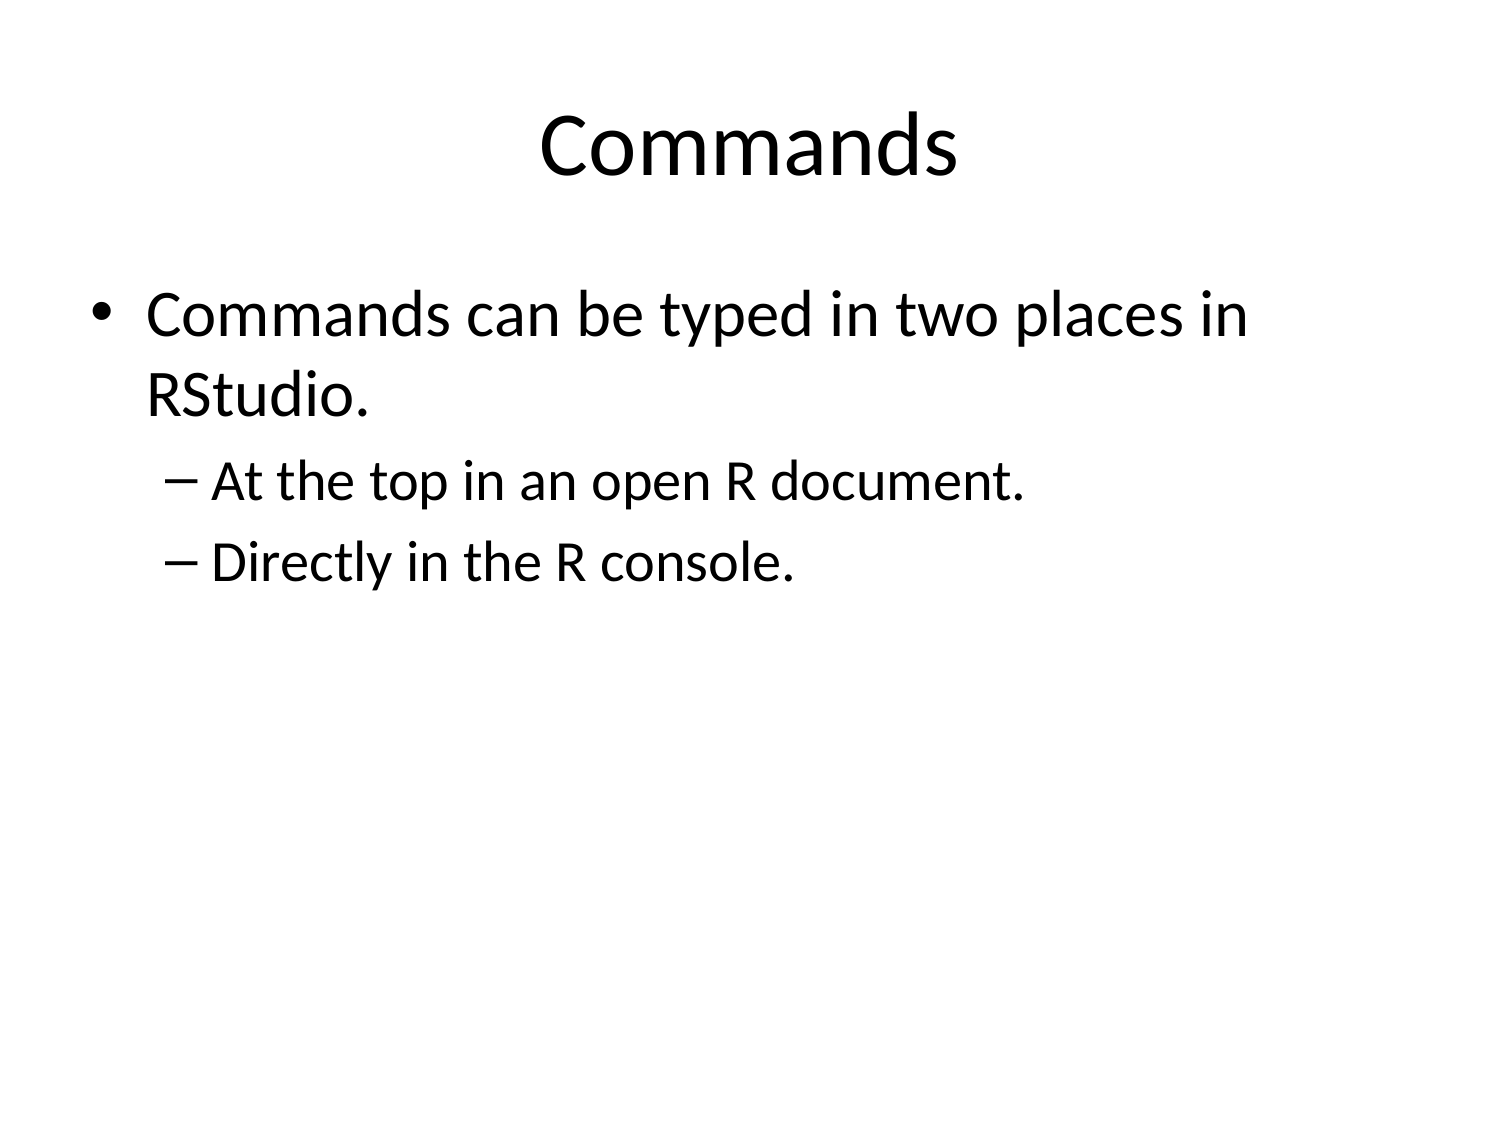

# Commands
Commands can be typed in two places in RStudio.
At the top in an open R document.
Directly in the R console.